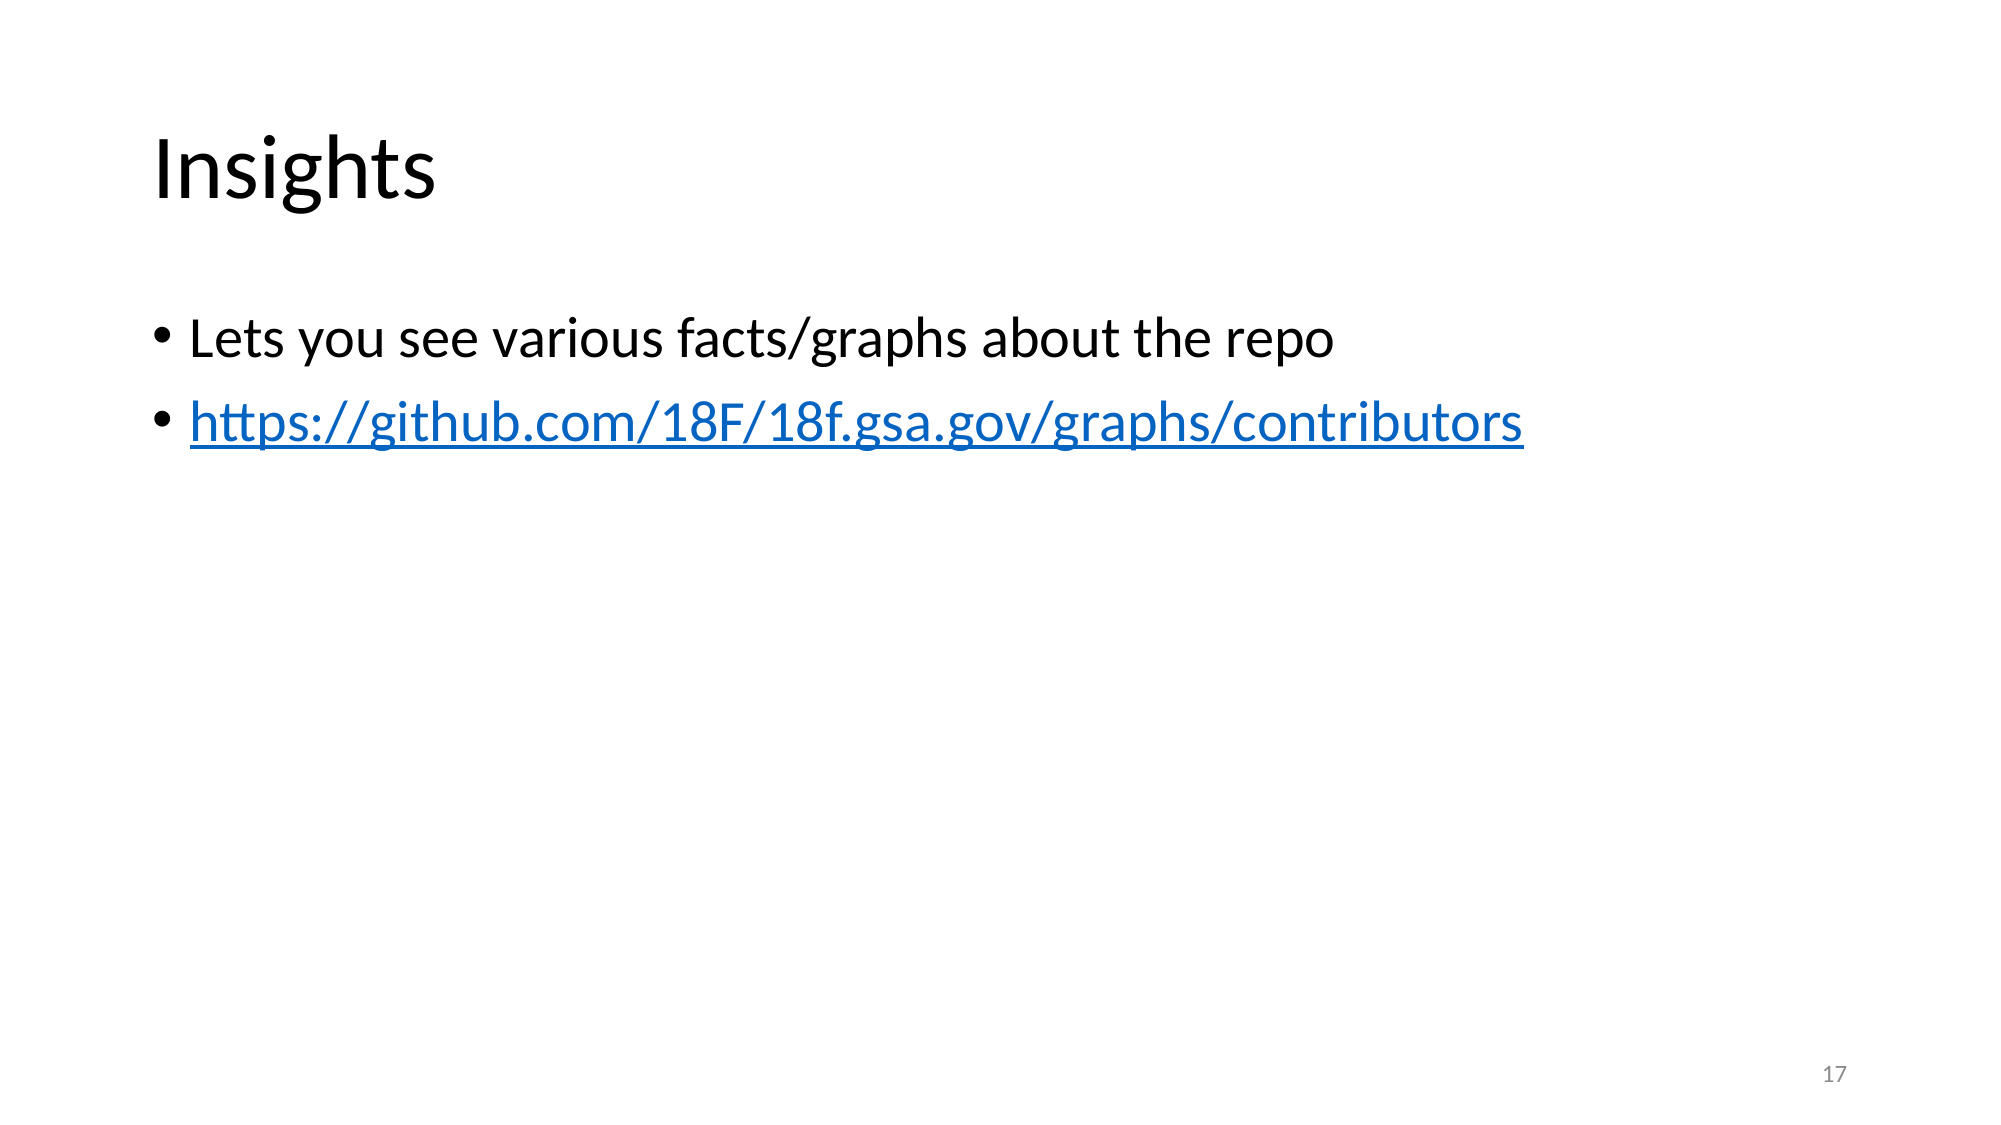

# Insights
Lets you see various facts/graphs about the repo
https://github.com/18F/18f.gsa.gov/graphs/contributors
17